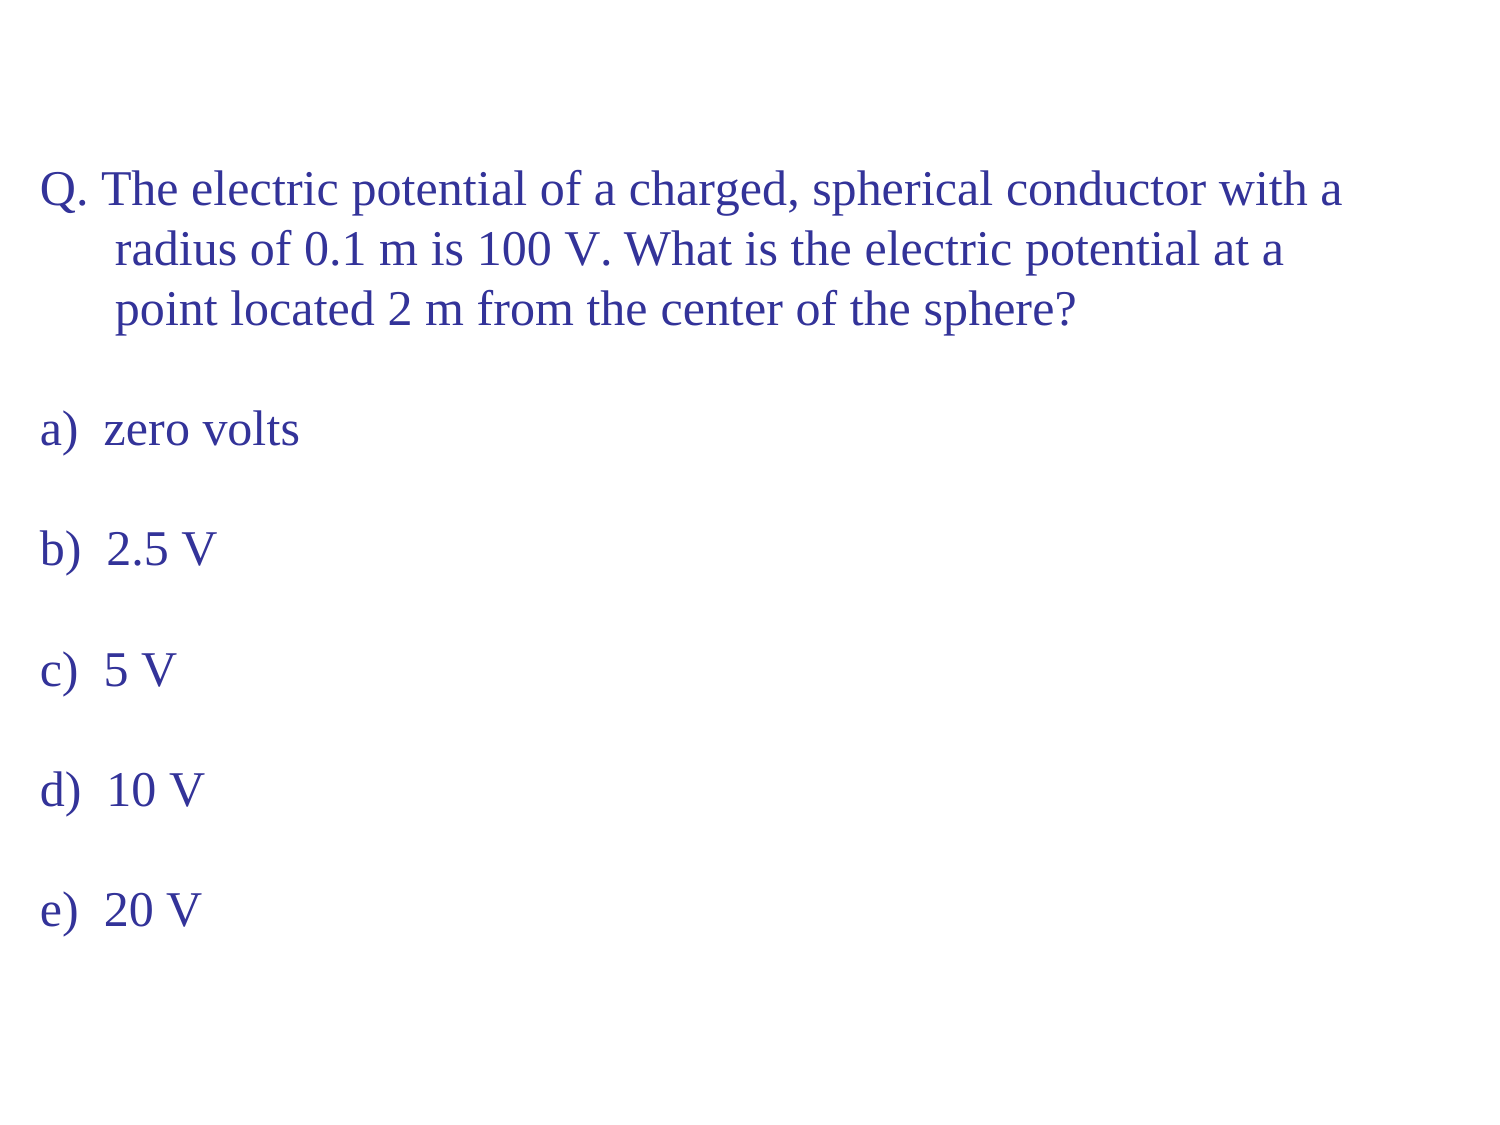

Q. The electric potential of a charged, spherical conductor with a radius of 0.1 m is 100 V. What is the electric potential at a point located 2 m from the center of the sphere?

zero volts

2.5 V

5 V

10 V

20 V